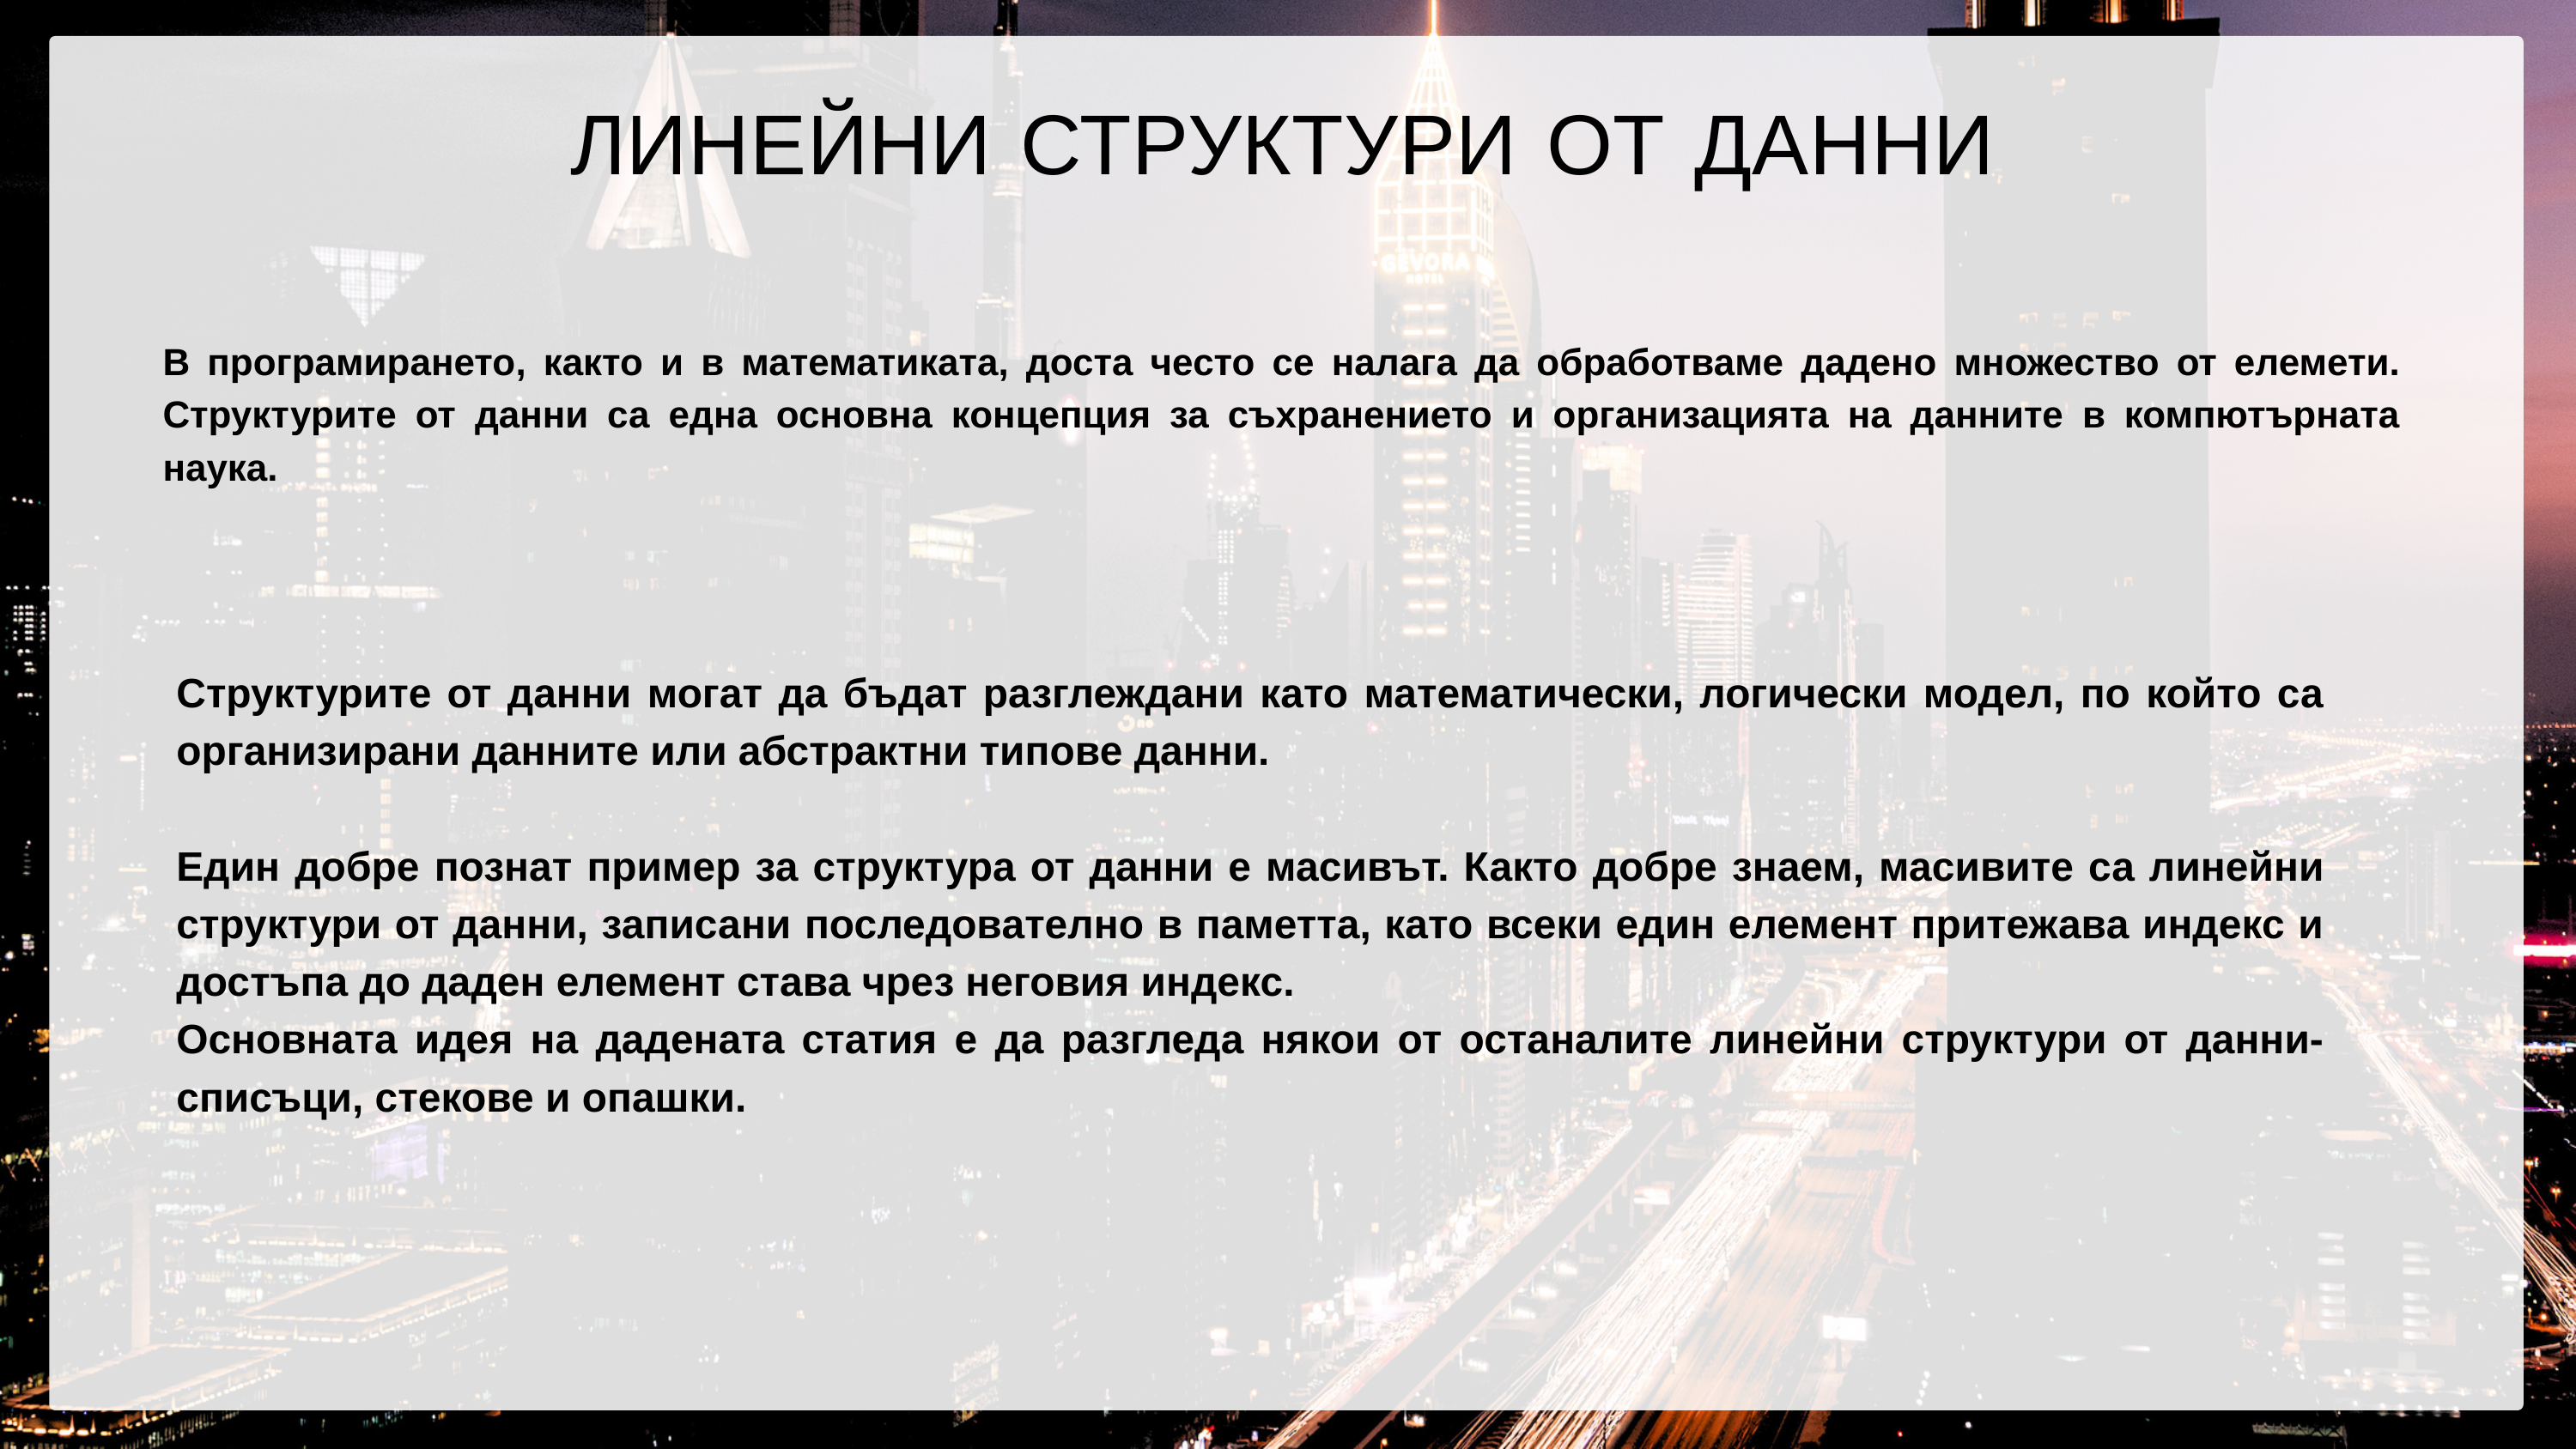

ЛИНЕЙНИ СТРУКТУРИ ОТ ДАННИ
В програмирането, както и в математиката, доста често се налага да обработваме дадено множество от елемети. Структурите от данни са една основна концепция за съхранението и организацията на данните в компютърната наука.
Структурите от данни могат да бъдат разглеждани като математически, логически модел, по който са организирани данните или абстрактни типове данни.

Един добре познат пример за структура от данни е масивът. Както добре знаем, масивите са линейни структури от данни, записани последователно в паметта, като всеки един елемент притежава индекс и достъпа до даден елемент става чрез неговия индекс.
Основната идея на дадената статия е да разгледа някои от останалите линейни структури от данни-списъци, стекове и опашки.